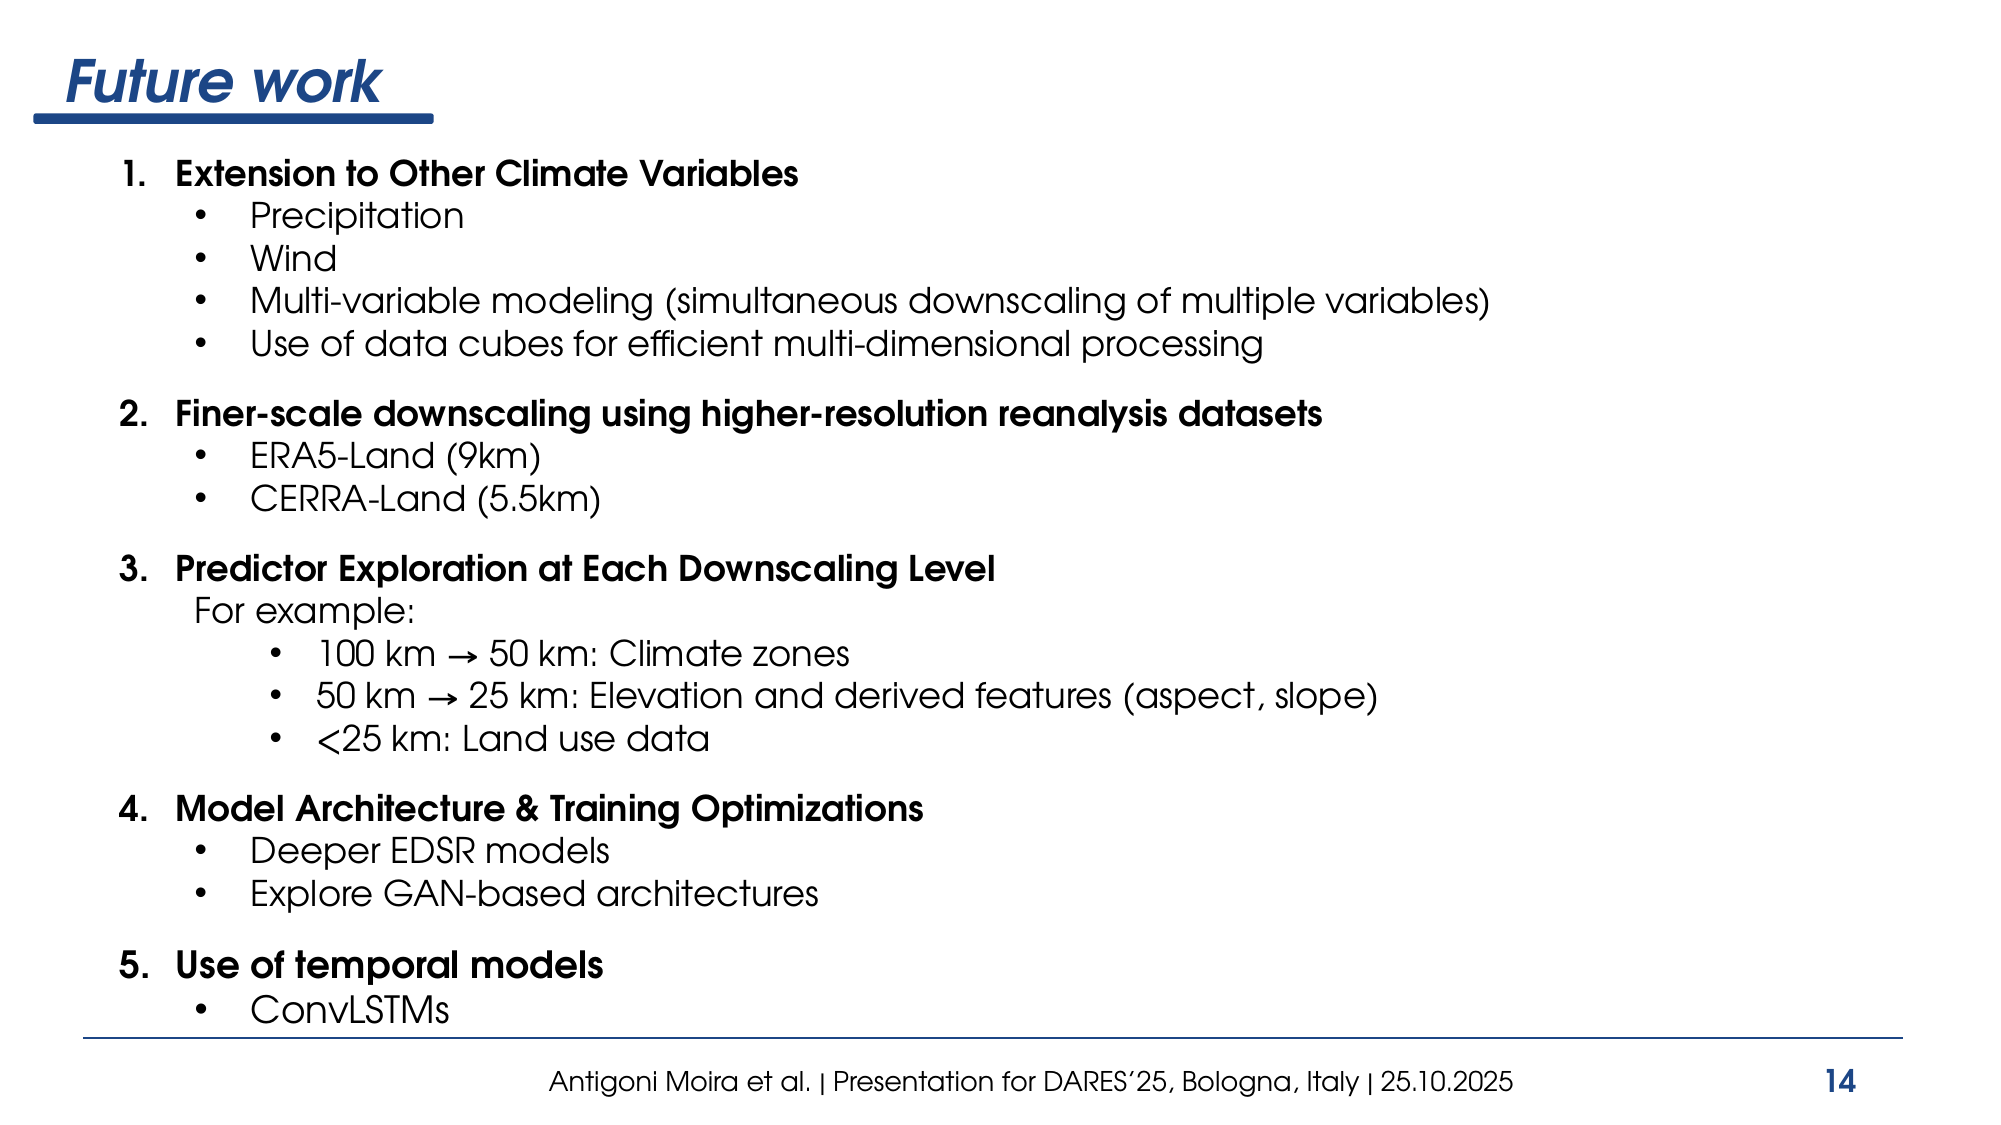

Future work

Extension to Other Climate Variables
Precipitation
Wind
Multi-variable modeling (simultaneous downscaling of multiple variables)
Use of data cubes for efficient multi-dimensional processing

Finer-scale downscaling using higher-resolution reanalysis datasets
ERA5-Land (9km)
CERRA-Land (5.5km)

Predictor Exploration at Each Downscaling Level
For example:
100 km → 50 km: Climate zones
50 km → 25 km: Elevation and derived features (aspect, slope)
<25 km: Land use data

Model Architecture & Training Optimizations
Deeper EDSR models
Explore GAN-based architectures

Use of temporal models
ConvLSTMs
Antigoni Moira et al. | Presentation for DARES’25, Bologna, Italy | 25.10.2025
14